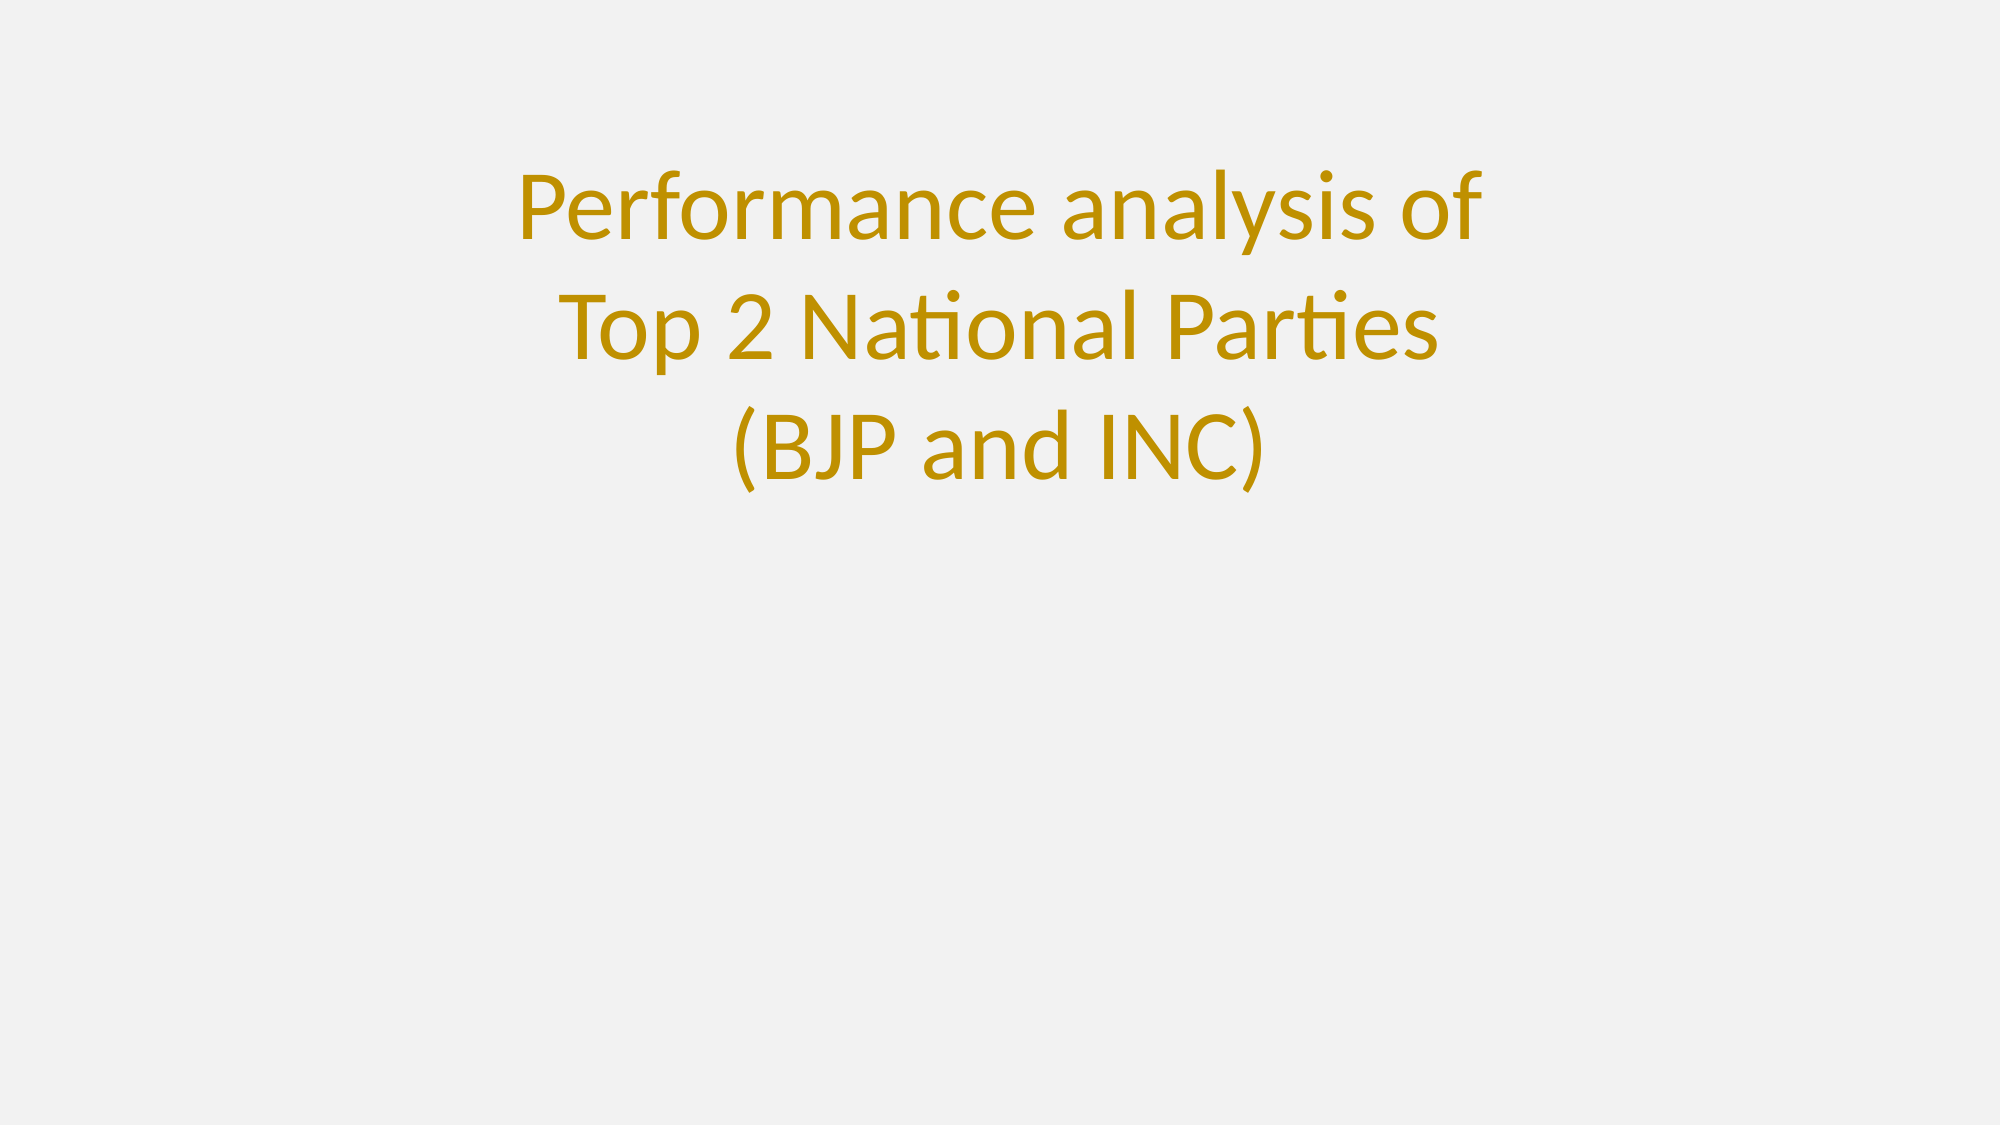

Performance analysis of
Top 2 National Parties
(BJP and INC)